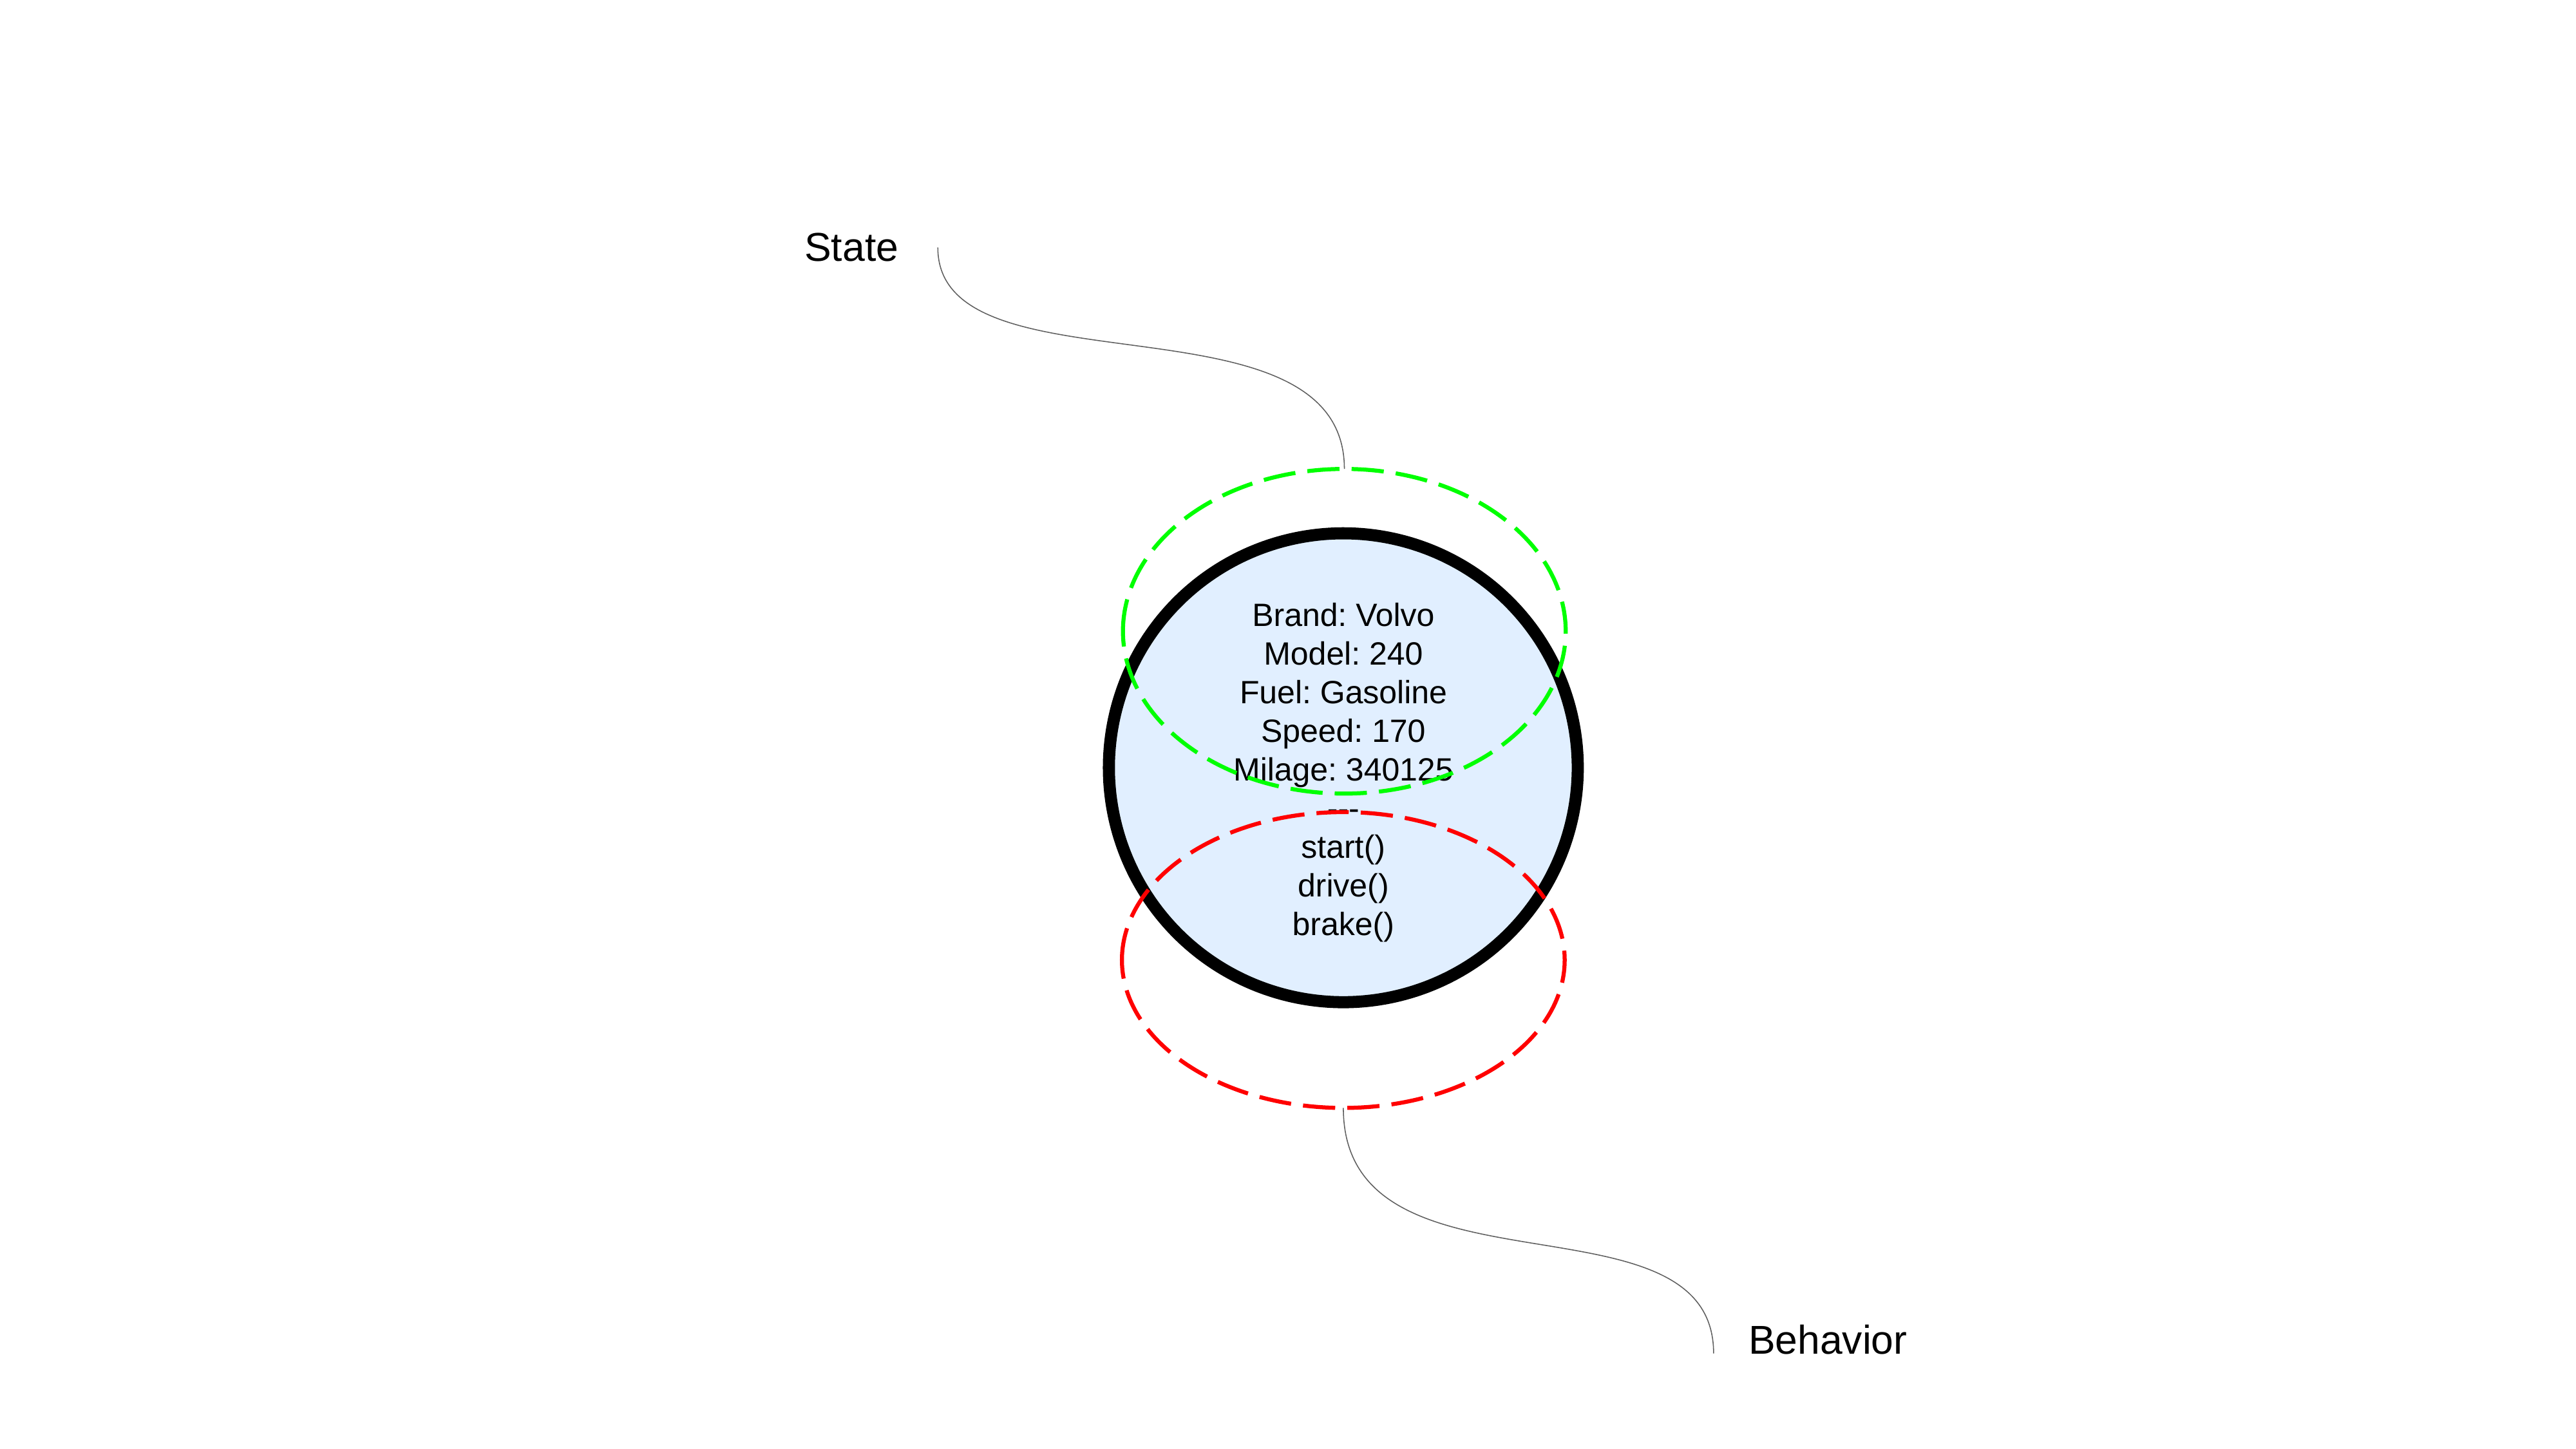

State

Brand: Volvo
Model: 240
Fuel: Gasoline
Speed: 170
Milage: 340125
---
start()
drive()
brake()

Behavior